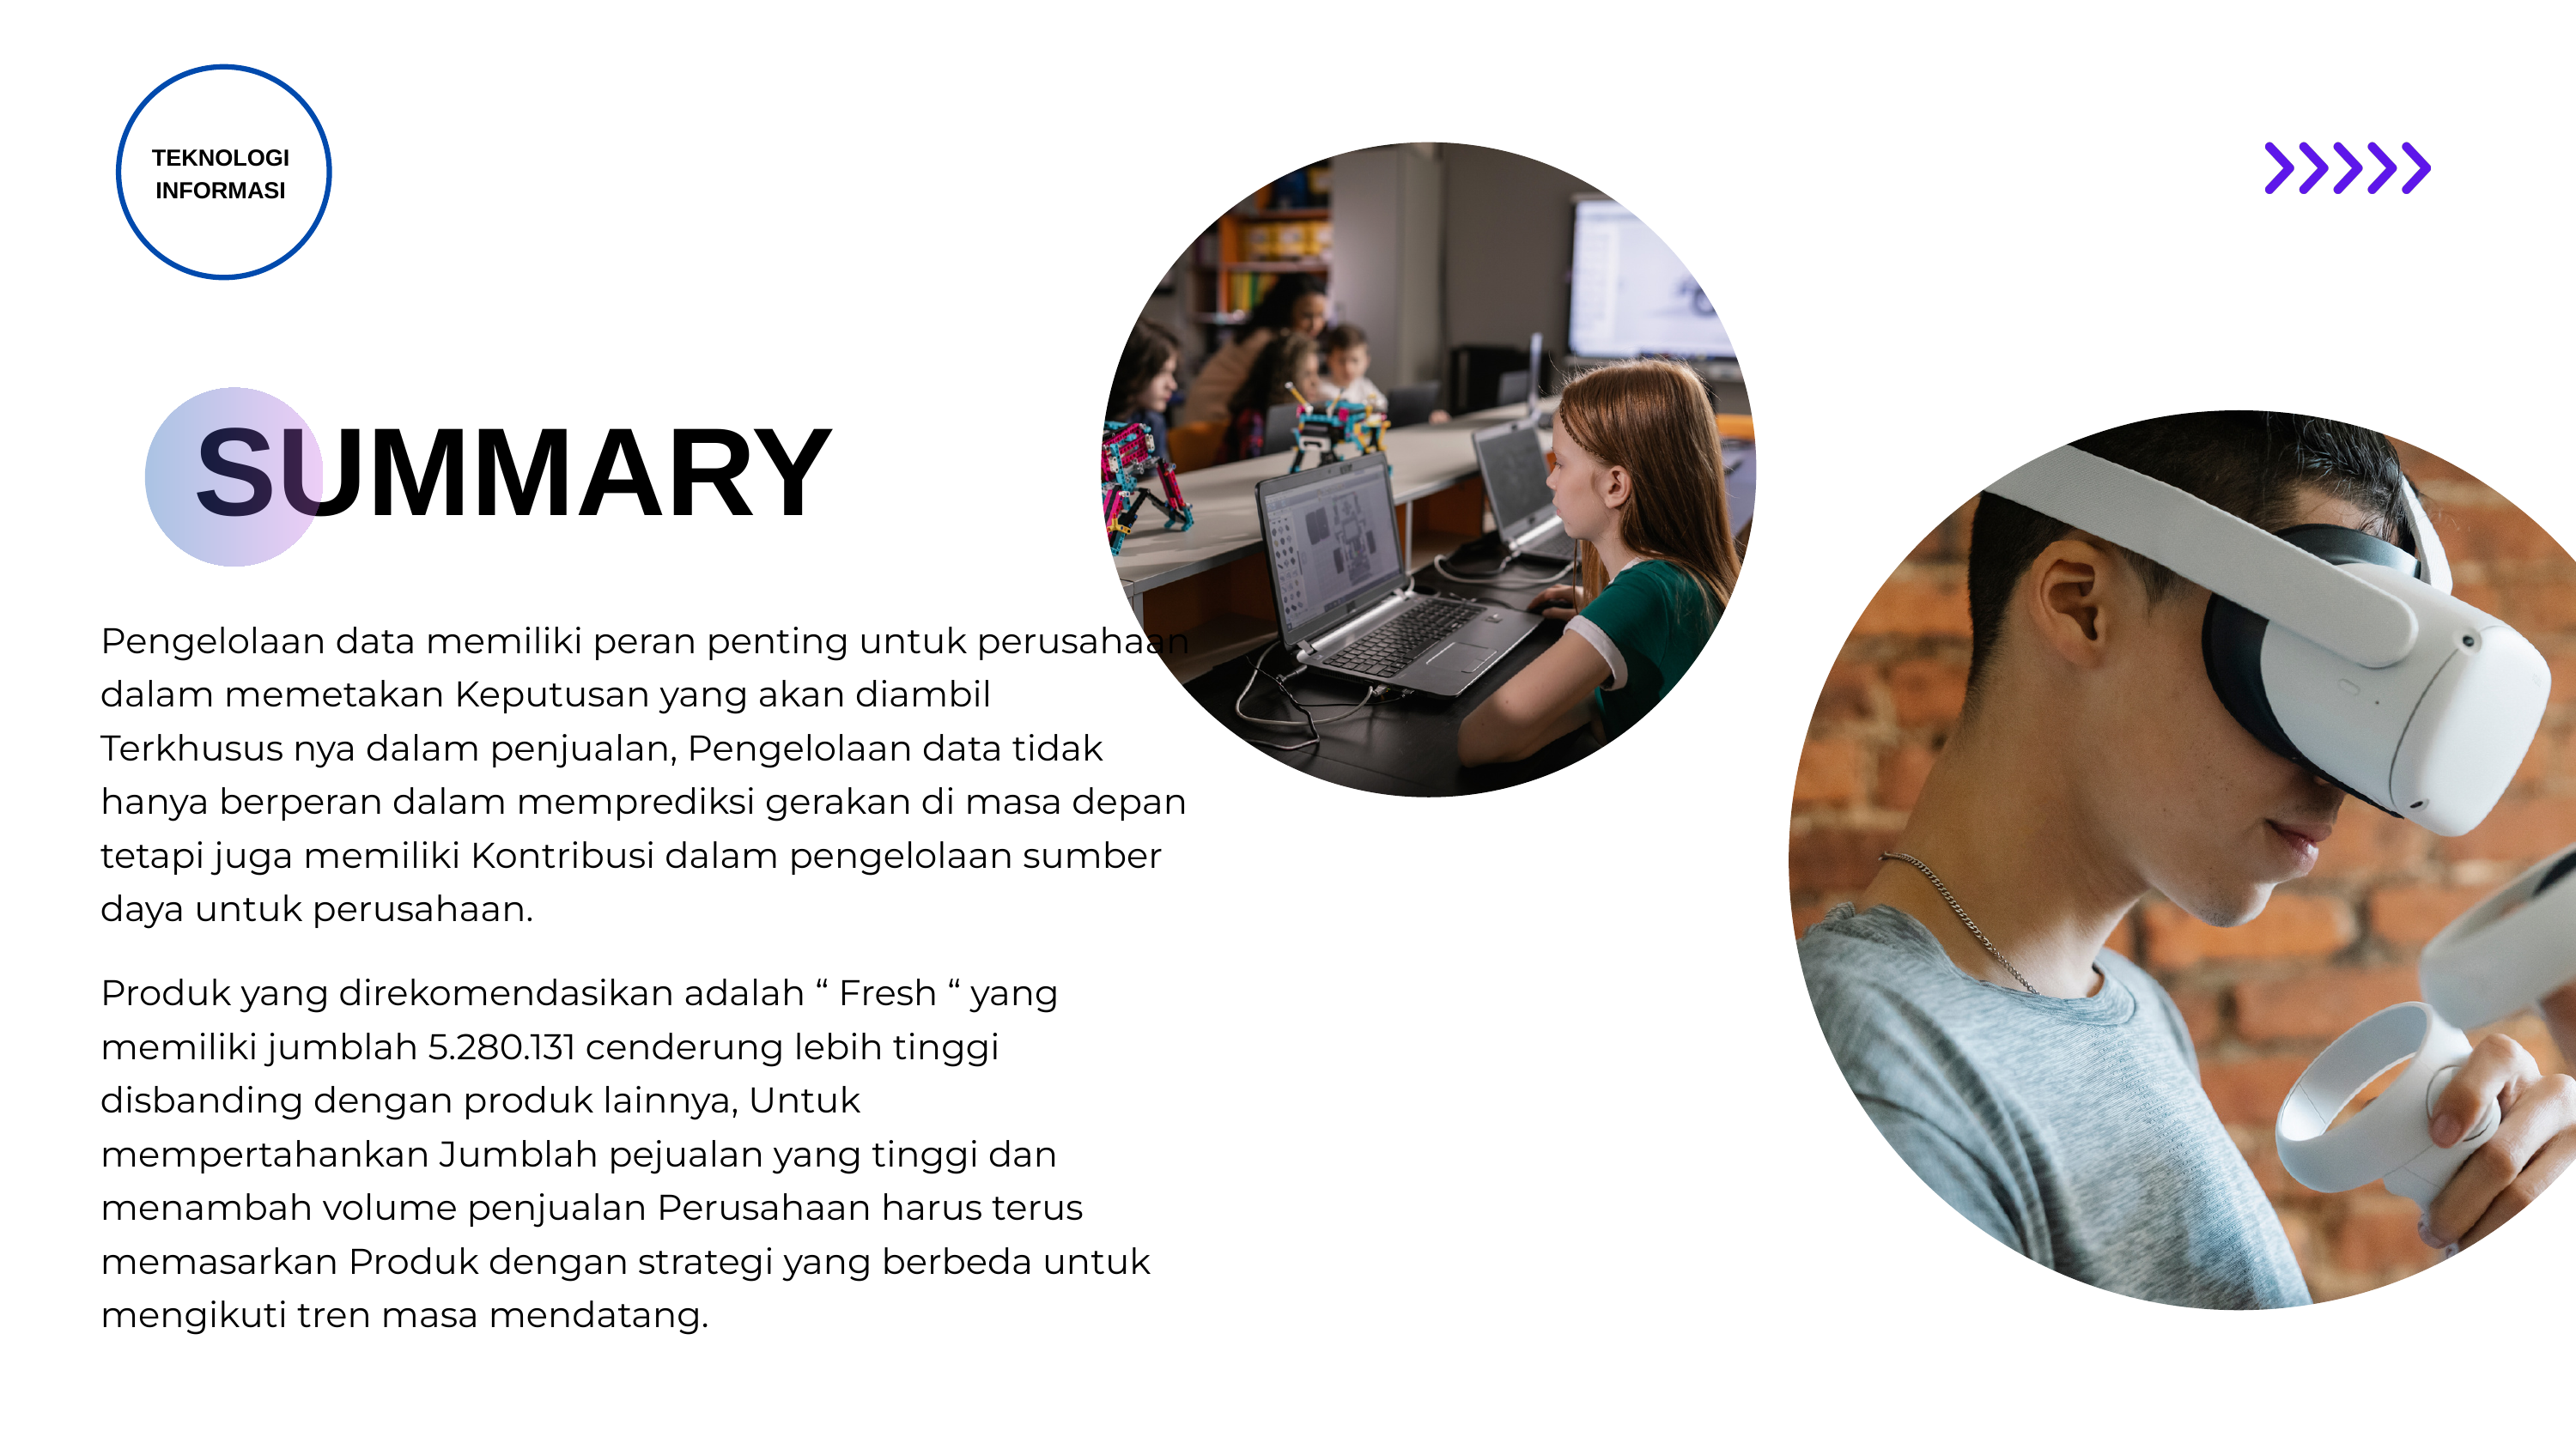

TEKNOLOGI INFORMASI

SUMMARY

Pengelolaan data memiliki peran penting untuk perusahaan dalam memetakan Keputusan yang akan diambil  Terkhusus nya dalam penjualan, Pengelolaan data tidak hanya berperan dalam memprediksi gerakan di masa depan tetapi juga memiliki Kontribusi dalam pengelolaan sumber daya untuk perusahaan.
Produk yang direkomendasikan adalah “ Fresh “ yang memiliki jumblah 5.280.131 cenderung lebih tinggi disbanding dengan produk lainnya, Untuk mempertahankan Jumblah pejualan yang tinggi dan menambah volume penjualan Perusahaan harus terus memasarkan Produk dengan strategi yang berbeda untuk mengikuti tren masa mendatang.